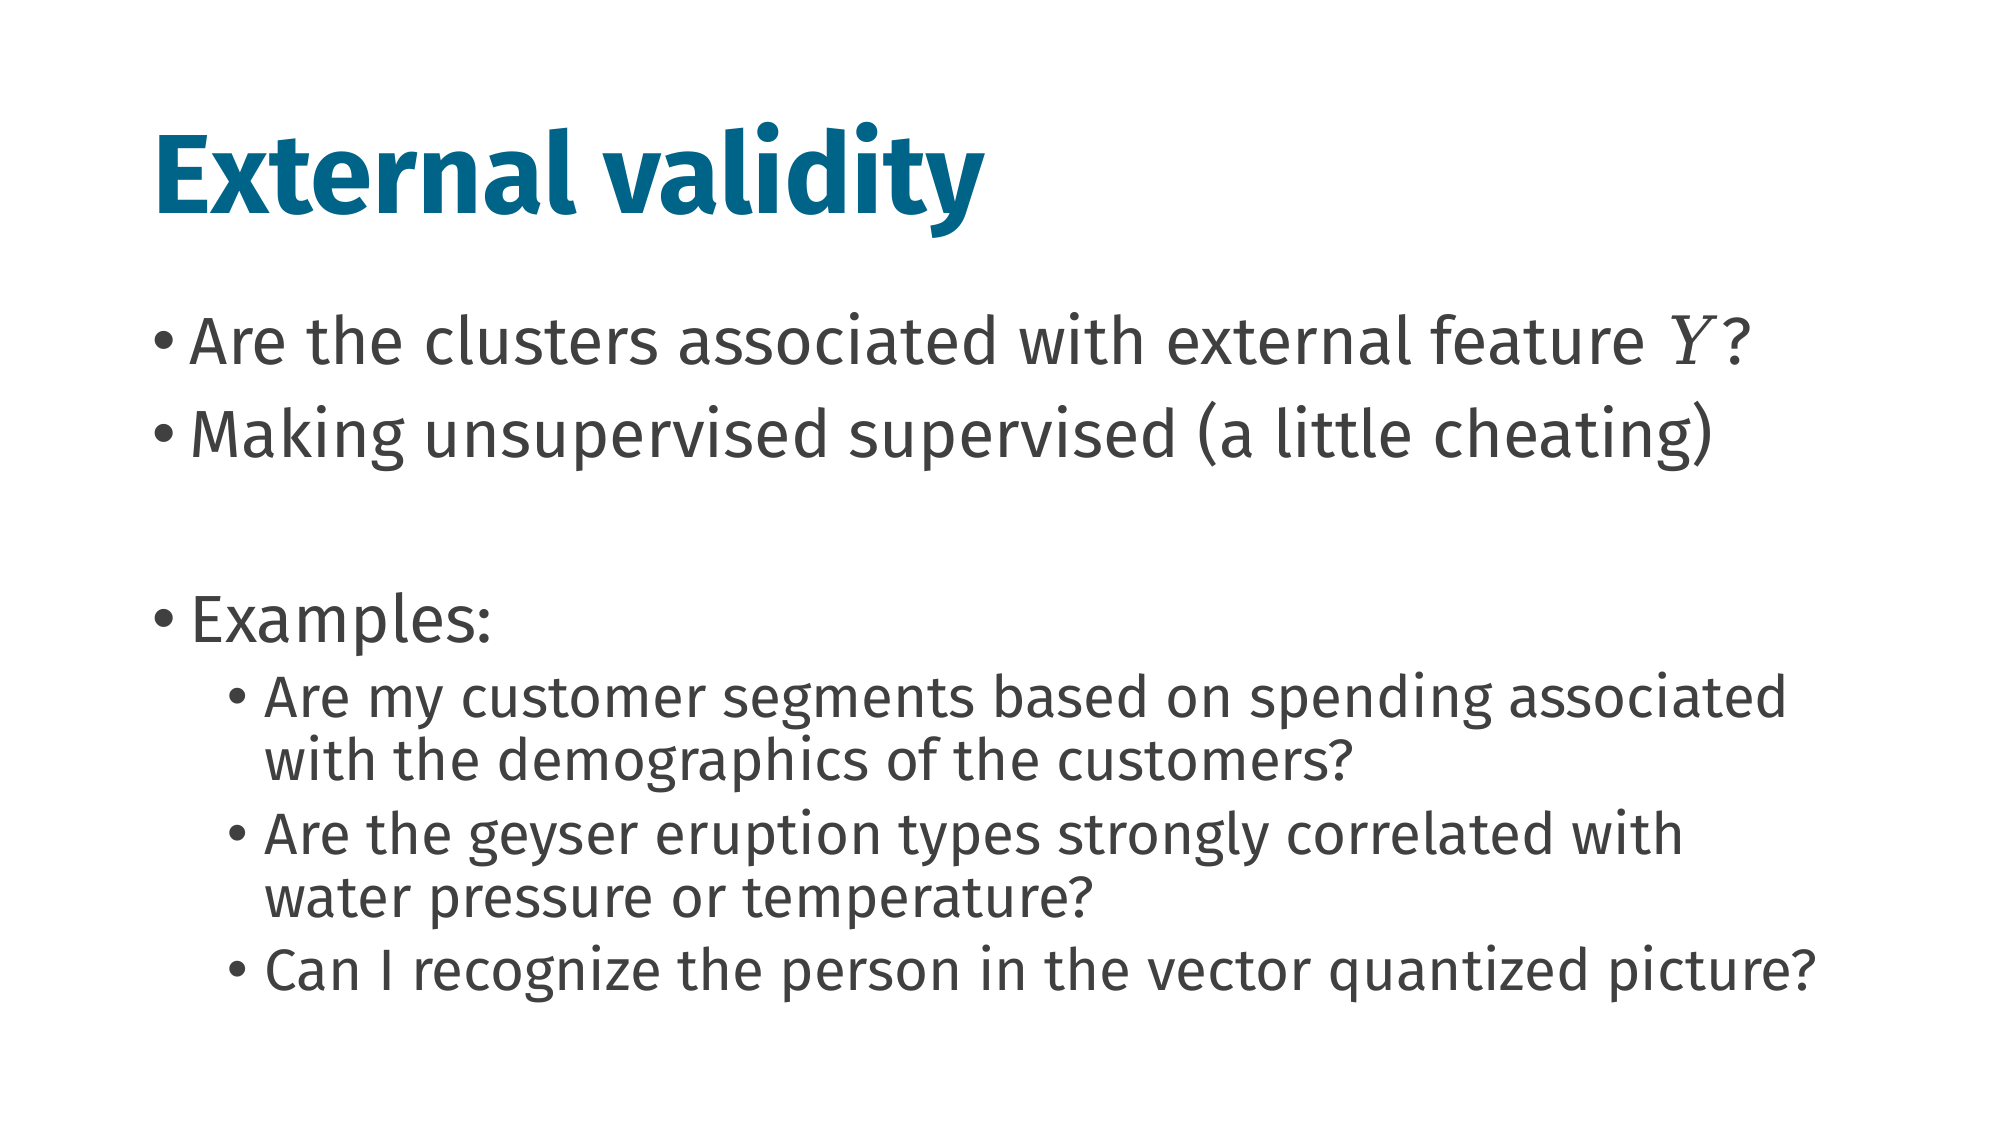

# External validity
Are the clusters associated with external feature 𝑌?
Making unsupervised supervised (a little cheating)

Examples:
Are my customer segments based on spending associated with the demographics of the customers?
Are the geyser eruption types strongly correlated with water pressure or temperature?
Can I recognize the person in the vector quantized picture?